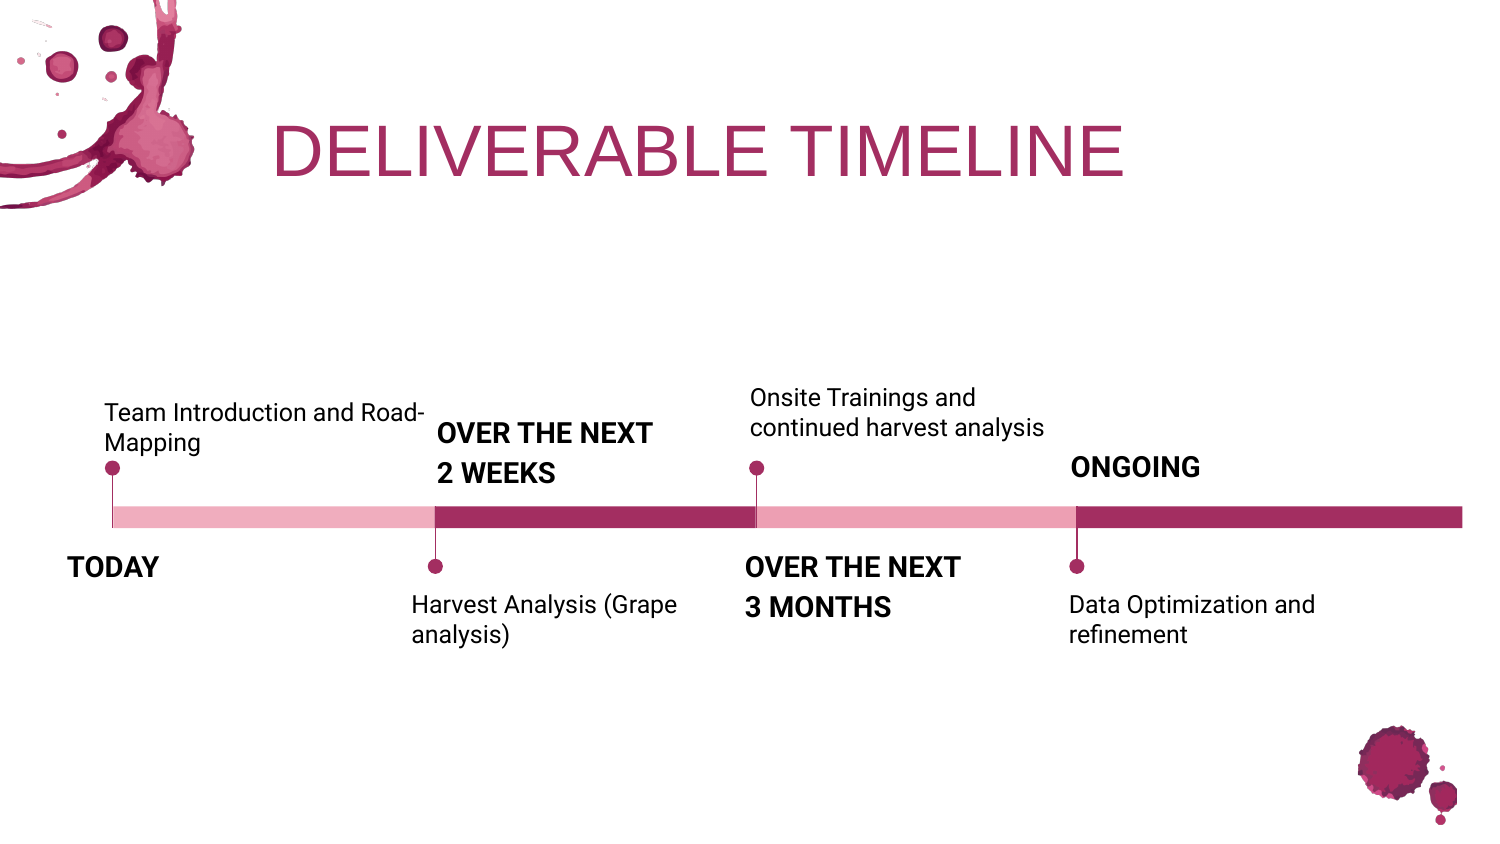

# DELIVERABLE TIMELINE
Onsite Trainings and continued harvest analysis

OVER THE NEXT 3 MONTHS

Team Introduction and Road-Mapping

TODAY

OVER THE NEXT 2 WEEKS

Harvest Analysis (Grape analysis)

ONGOING

Data Optimization and refinement